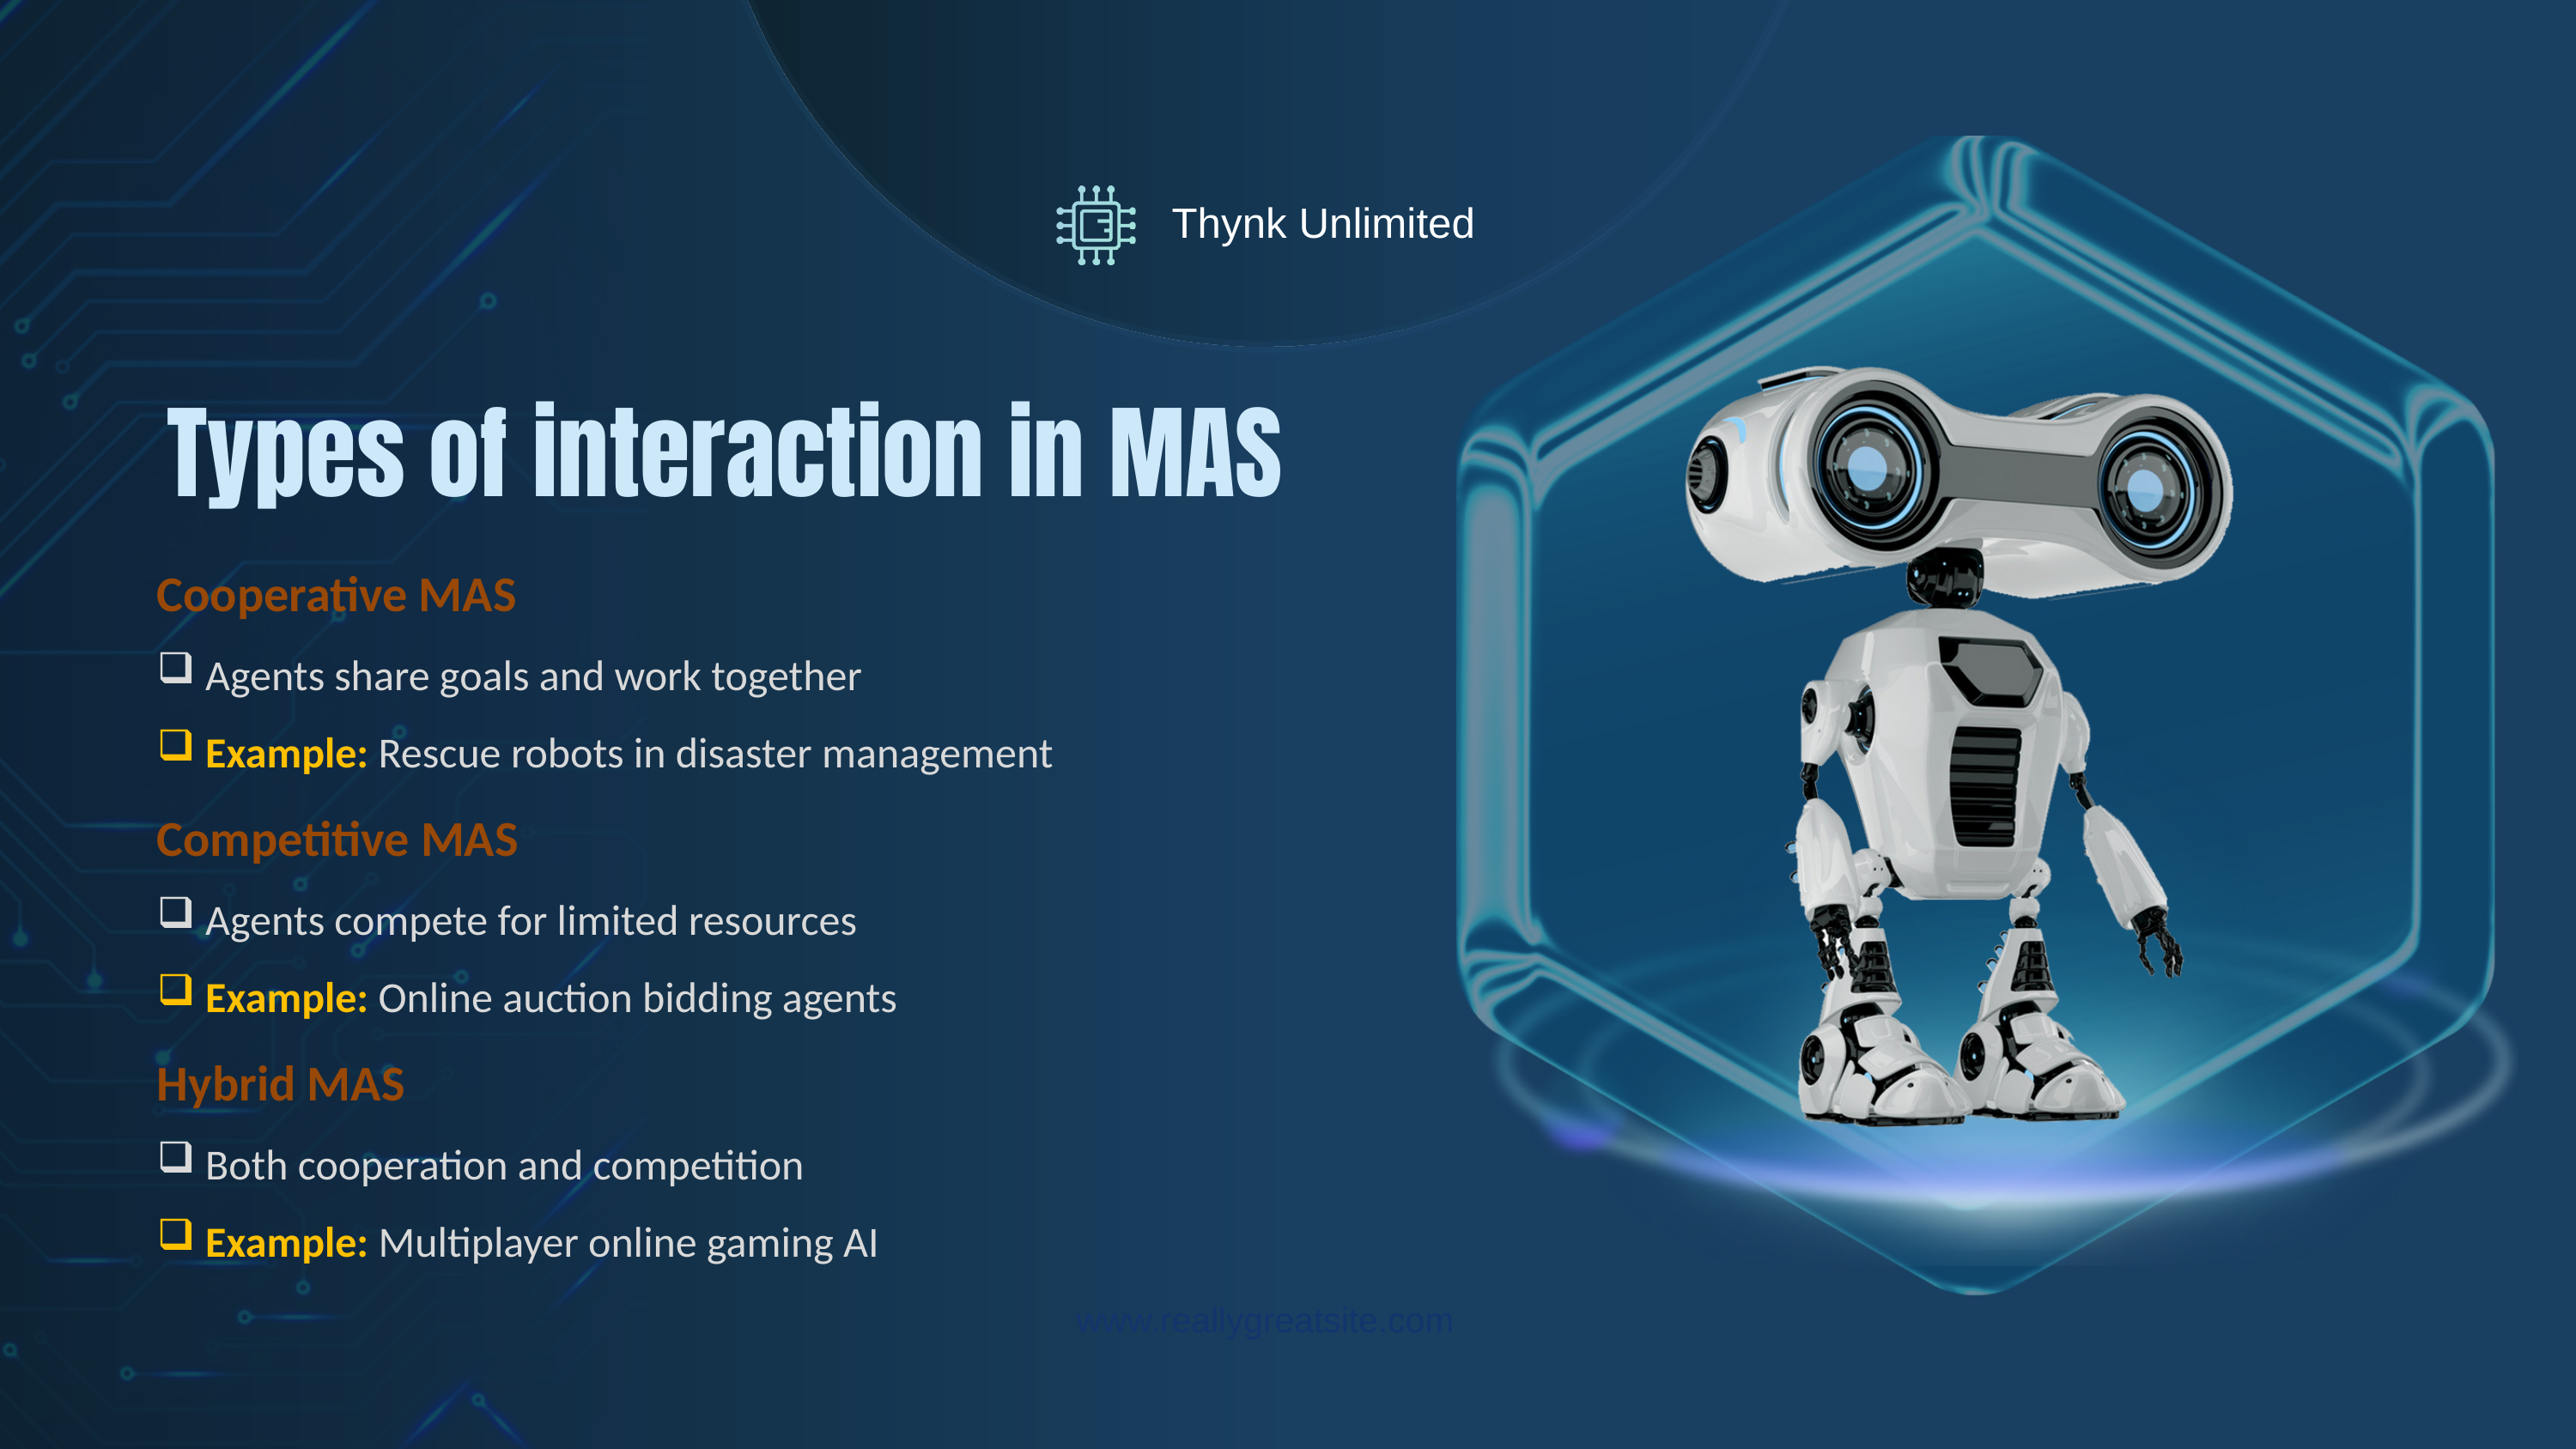

Thynk Unlimited

Types of interaction in MAS
Cooperative MAS
Agents share goals and work together
Example: Rescue robots in disaster management
Competitive MAS
Agents compete for limited resources
Example: Online auction bidding agents
Hybrid MAS
Both cooperation and competition
Example: Multiplayer online gaming AI

www.reallygreatsite.com